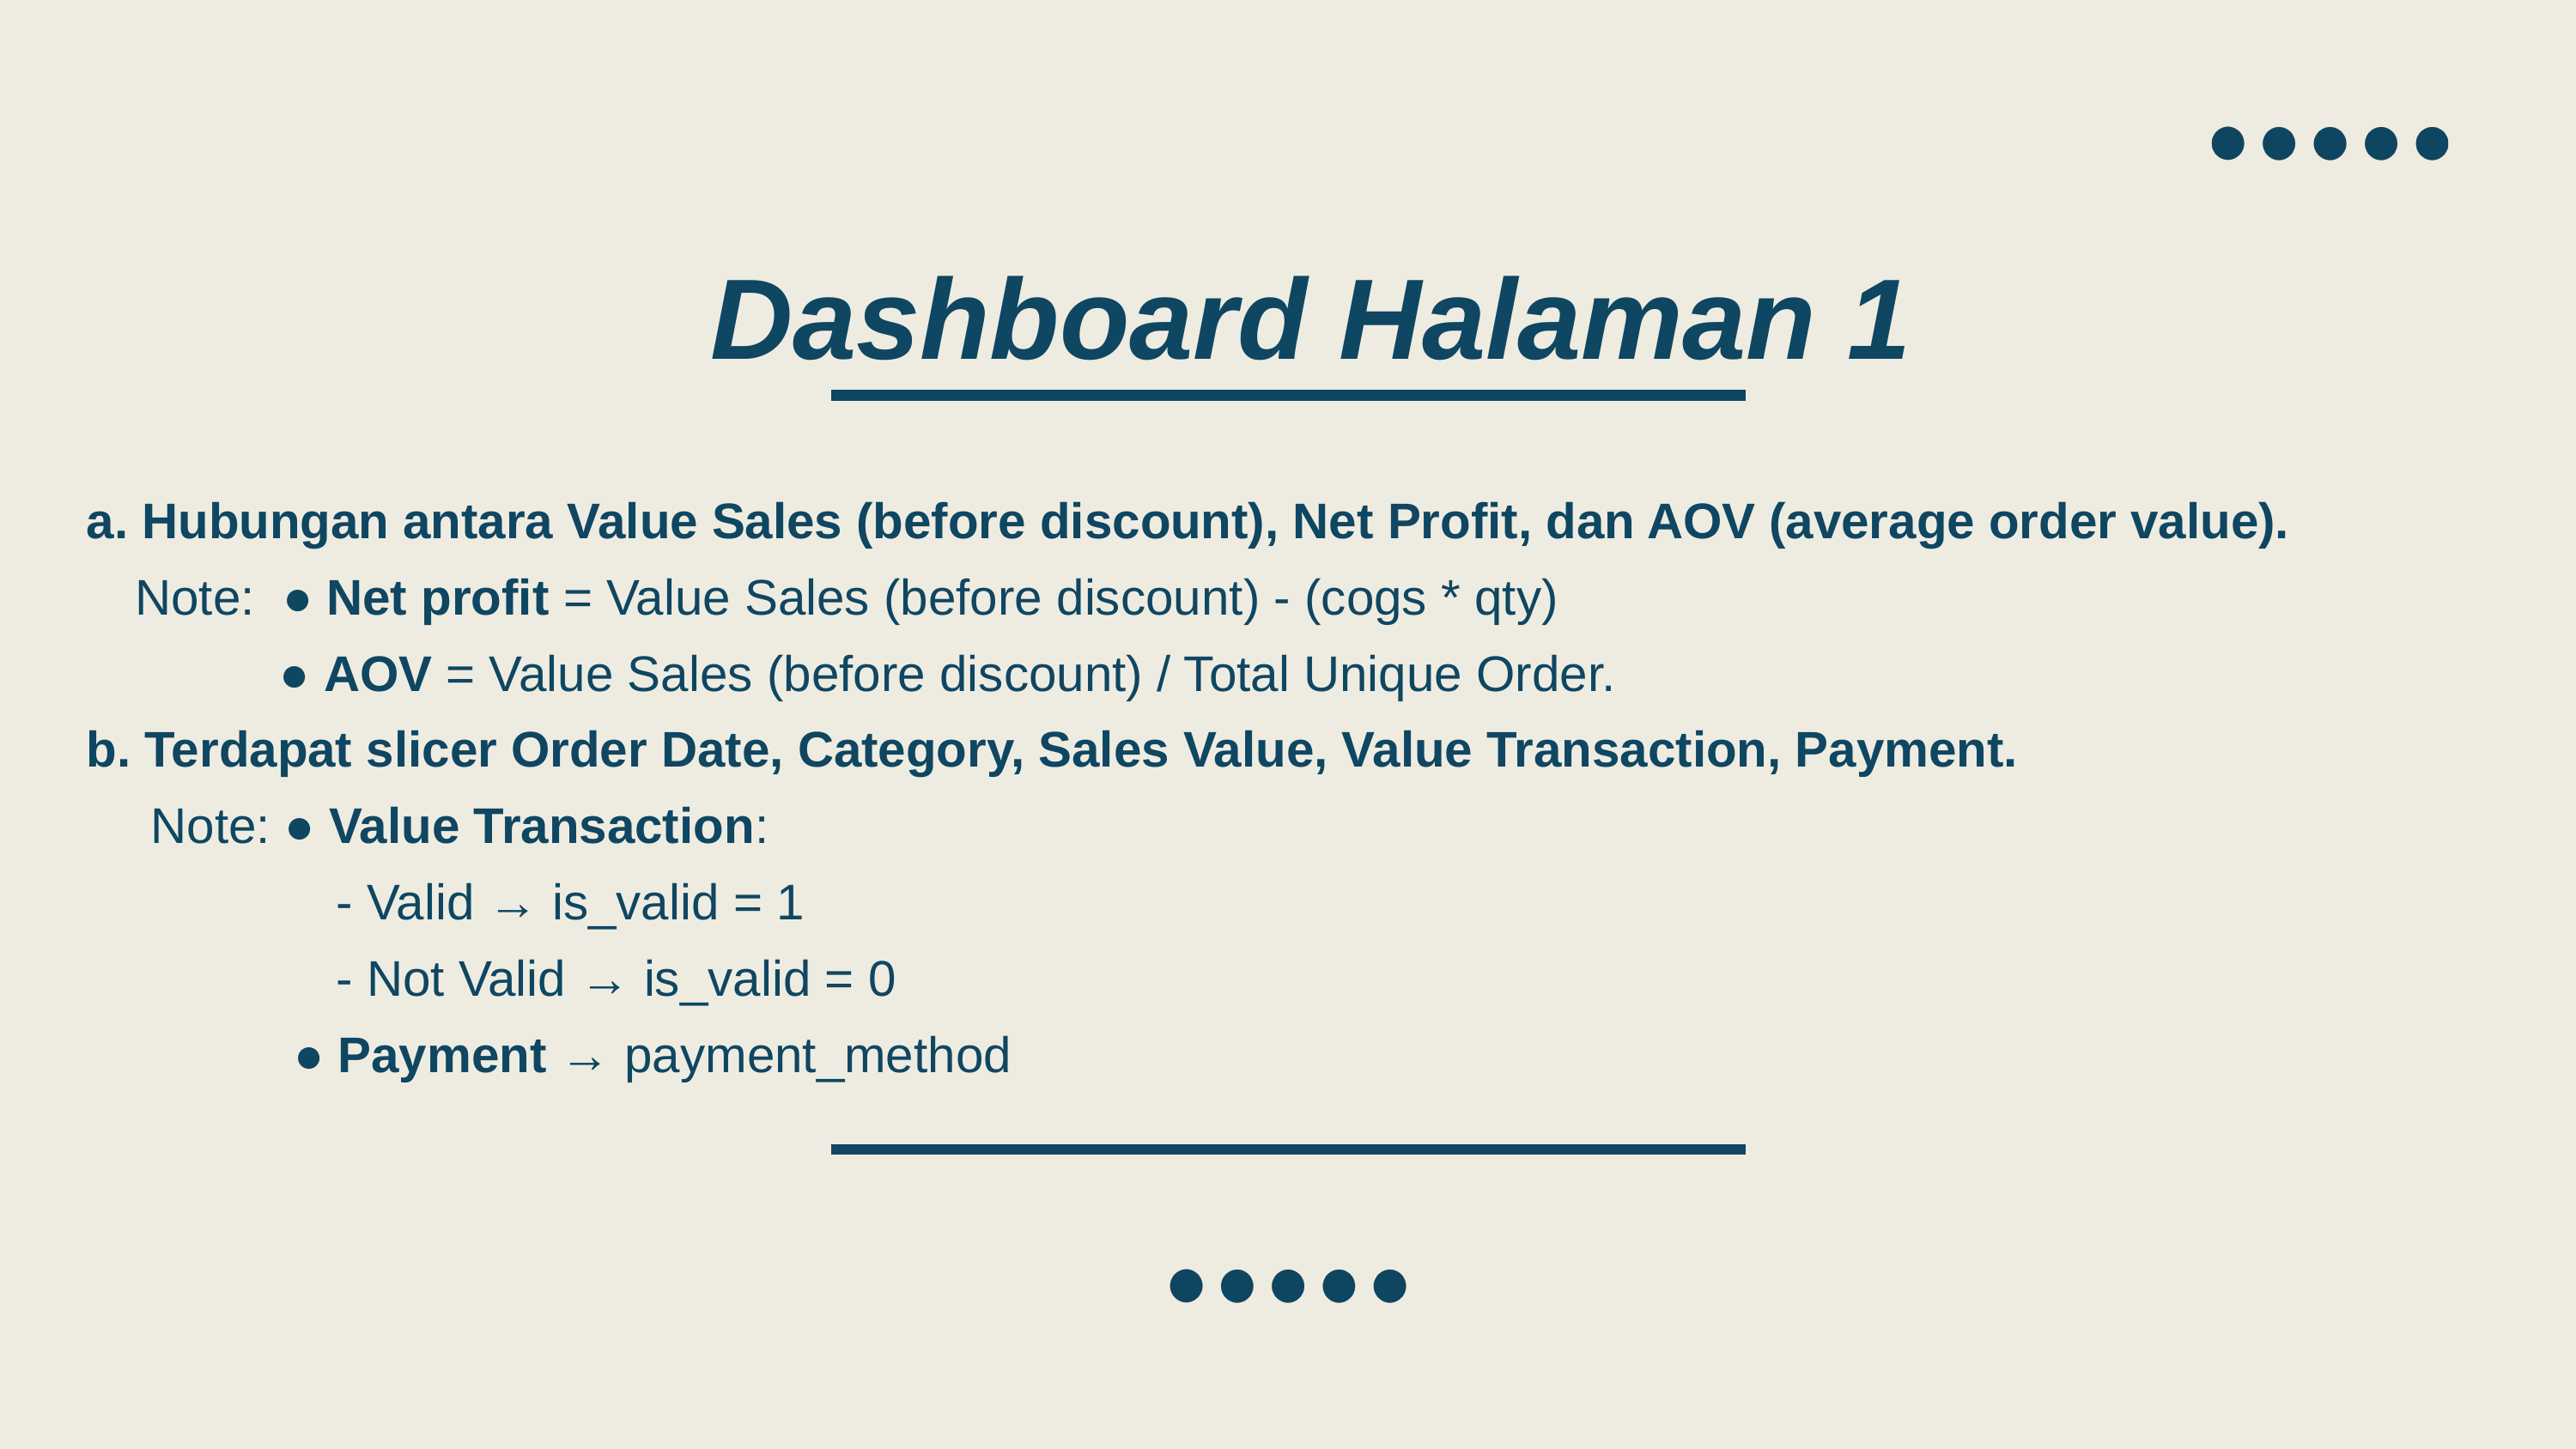

Dashboard Halaman 1
a. Hubungan antara Value Sales (before discount), Net Profit, dan AOV (average order value).
Note:  ● Net profit = Value Sales (before discount) - (cogs * qty)
● AOV = Value Sales (before discount) / Total Unique Order.
b. Terdapat slicer Order Date, Category, Sales Value, Value Transaction, Payment.
Note: ● Value Transaction:
- Valid → is_valid = 1
- Not Valid → is_valid = 0
 ● Payment → payment_method